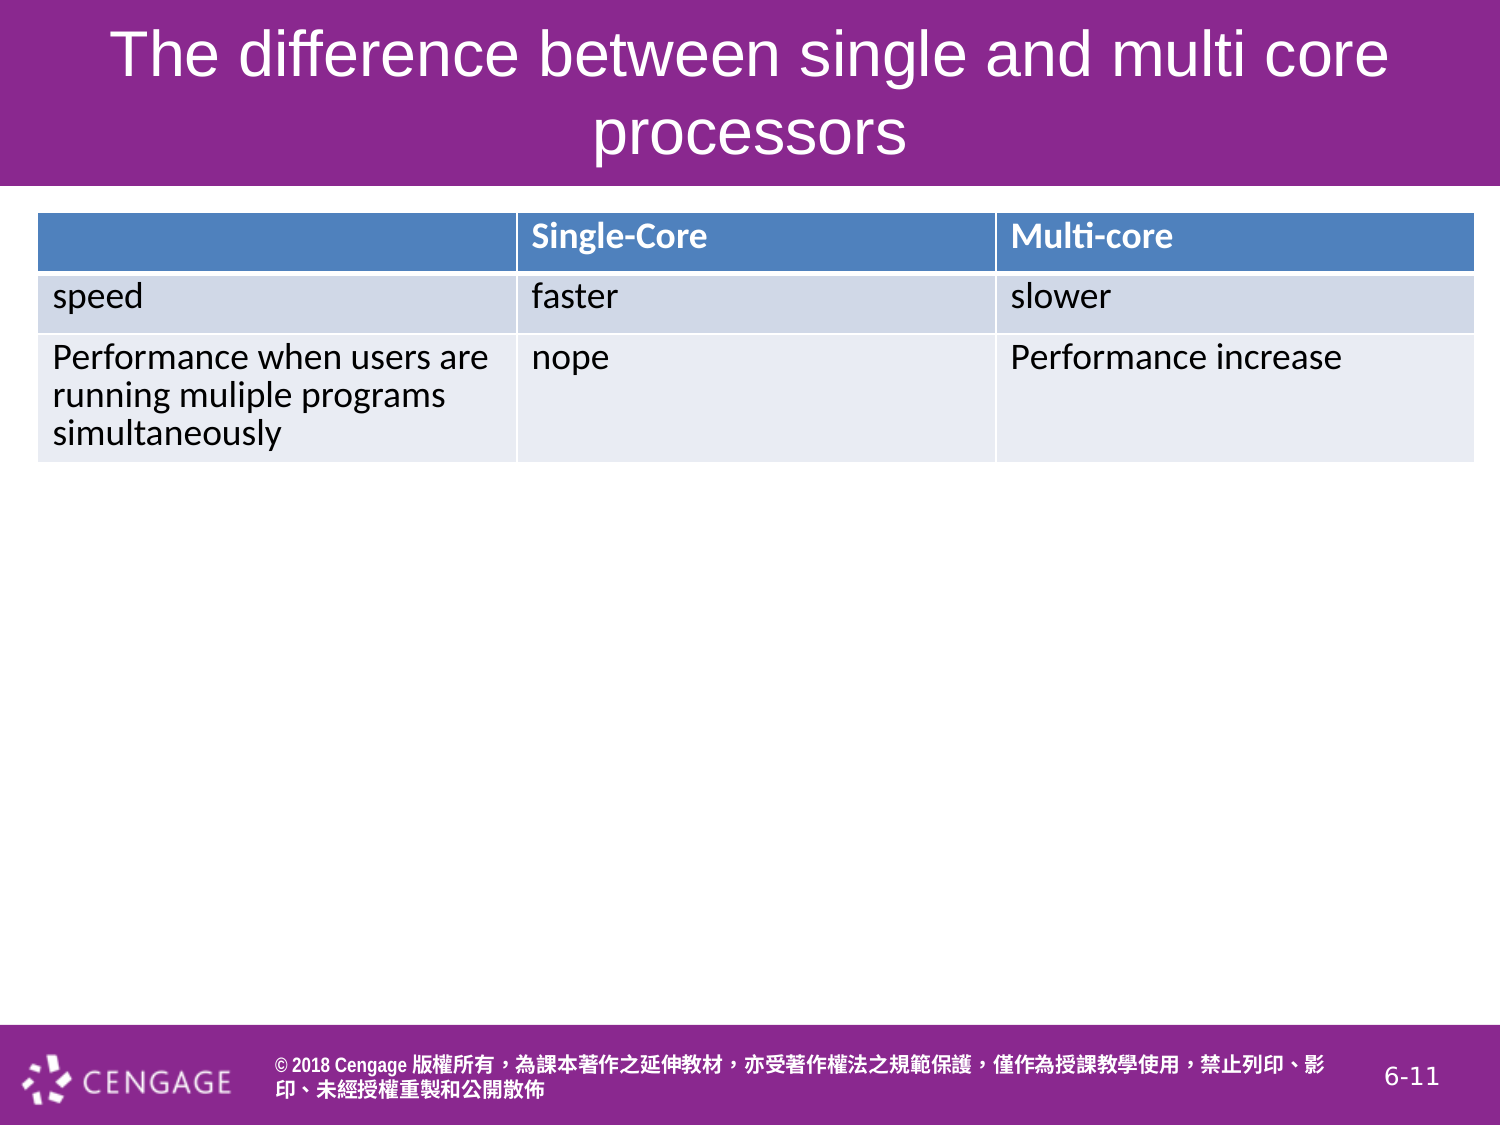

# The difference between single and multi core processors
|  | Single-Core | Multi-core |
| --- | --- | --- |
| speed | faster | slower |
| Performance when users are running muliple programs simultaneously | nope | Performance increase |